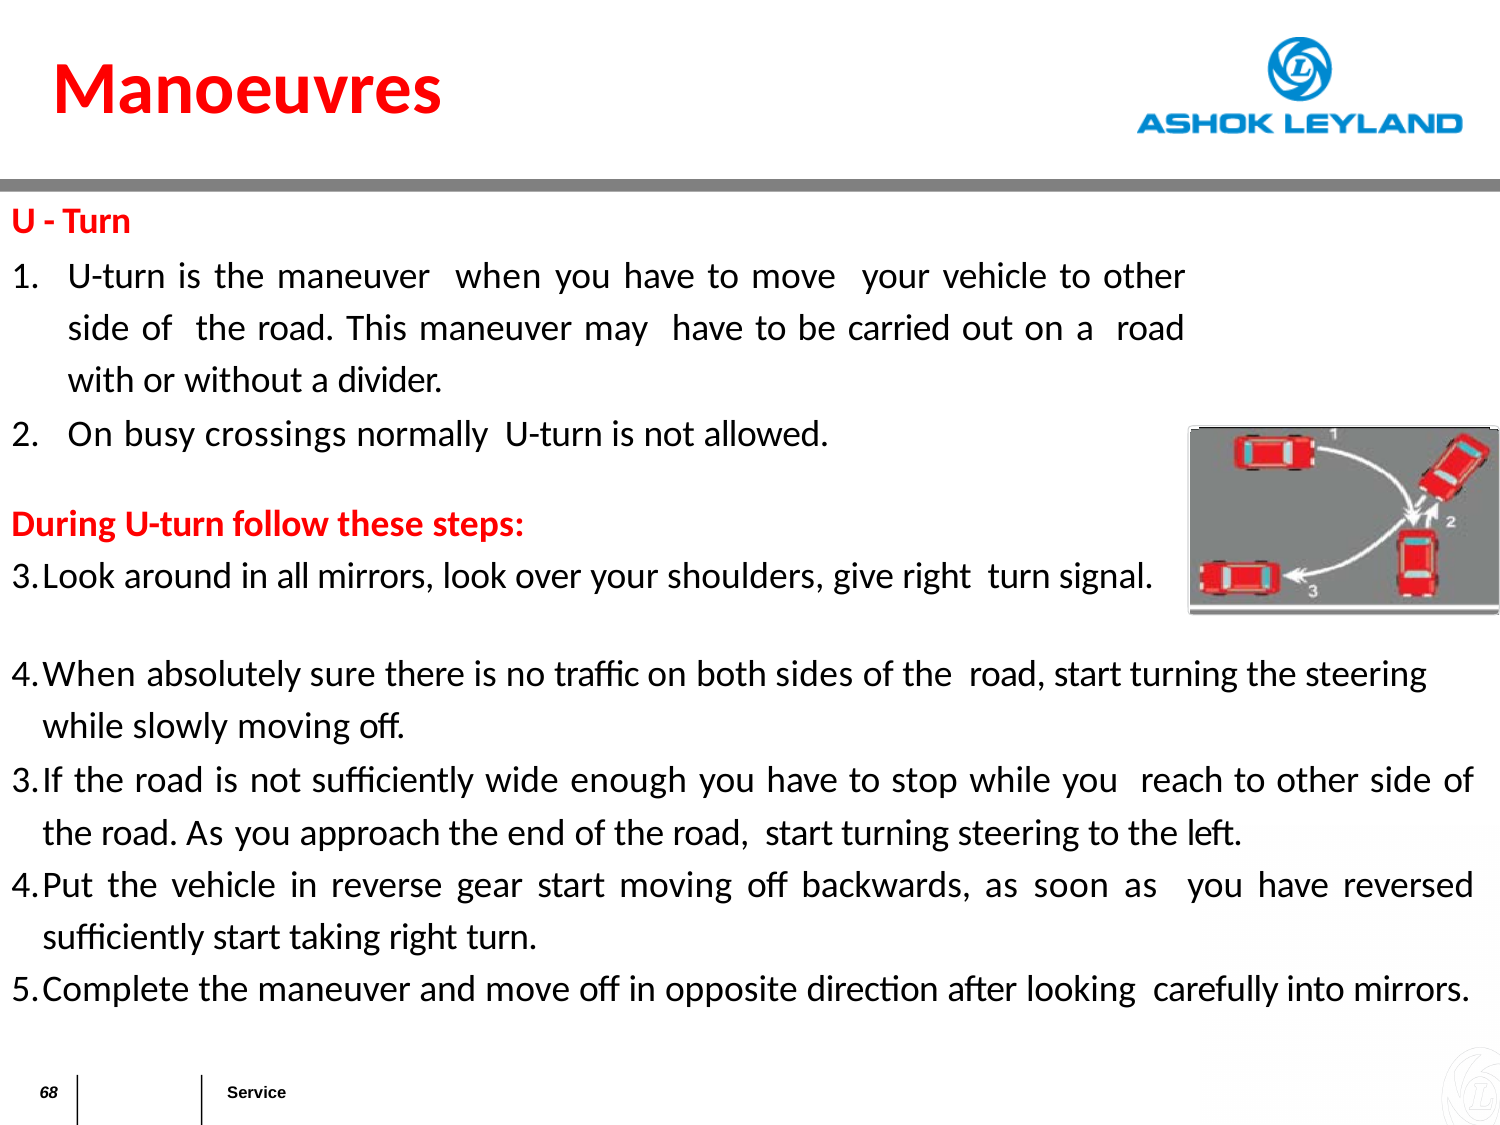

Manoeuvres
Rules of the Road
U - Turn
U-turn is the maneuver  when you have to move  your vehicle to other side of  the road. This maneuver may  have to be carried out on a  road with or without a divider.
On busy crossings normally  U-turn is not allowed.

During U-turn follow these steps:
Look around in all mirrors, look over your shoulders, give right  turn signal.

When absolutely sure there is no traffic on both sides of the  road, start turning the steering while slowly moving off.
If the road is not sufficiently wide enough you have to stop while you  reach to other side of the road. As you approach the end of the road,  start turning steering to the left.
Put the vehicle in reverse gear start moving off backwards, as soon as  you have reversed sufficiently start taking right turn.
Complete the maneuver and move off in opposite direction after looking  carefully into mirrors.